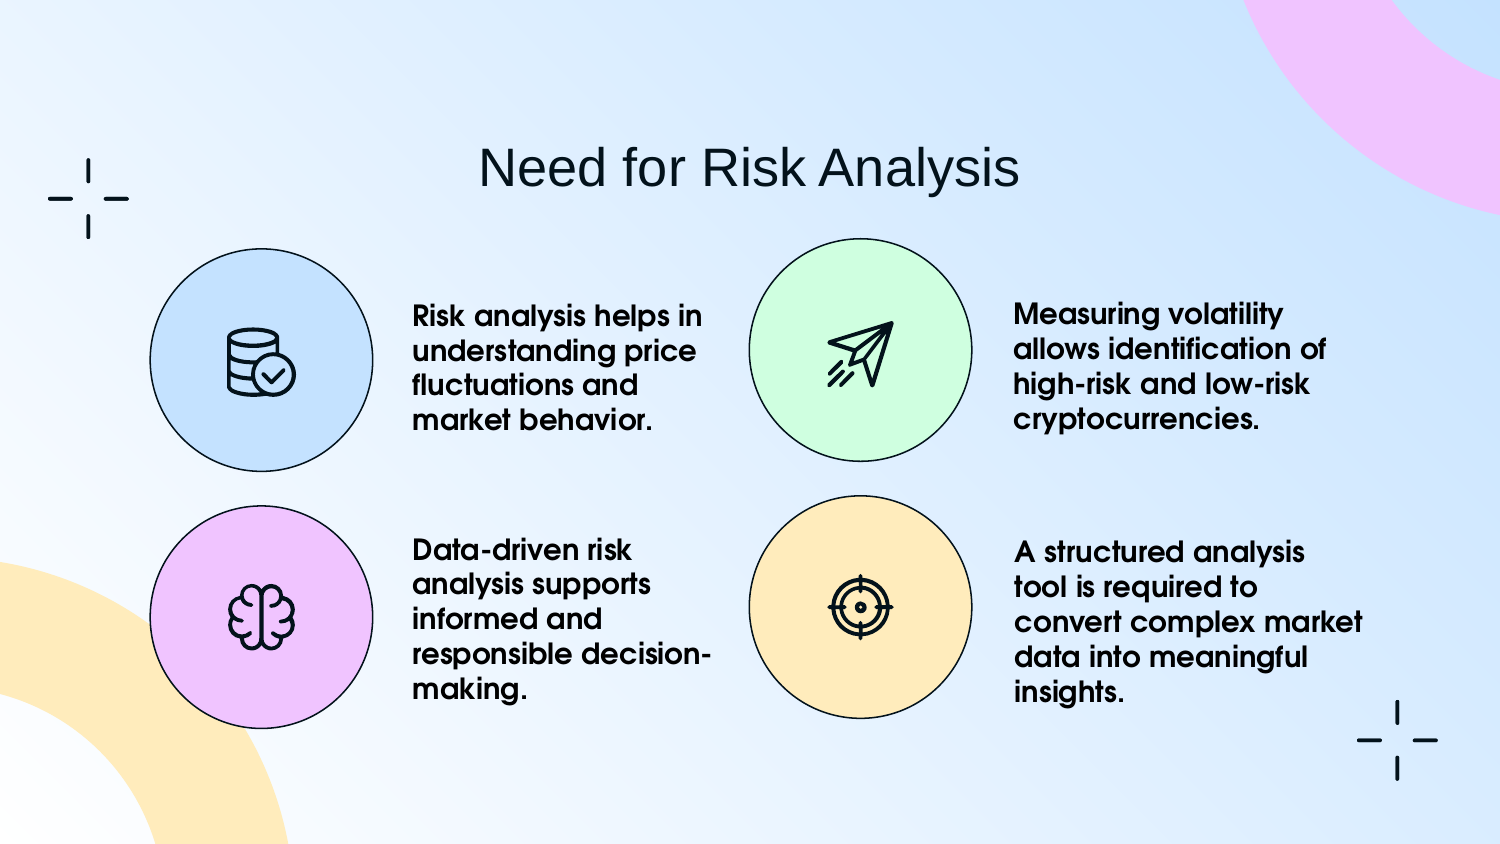

# Need for Risk Analysis

Measuring volatility allows identification of high-risk and low-risk cryptocurrencies.
Risk analysis helps in understanding price fluctuations and market behavior.

A structured analysis tool is required to convert complex market data into meaningful insights.
Data-driven risk analysis supports informed and responsible decision-making.